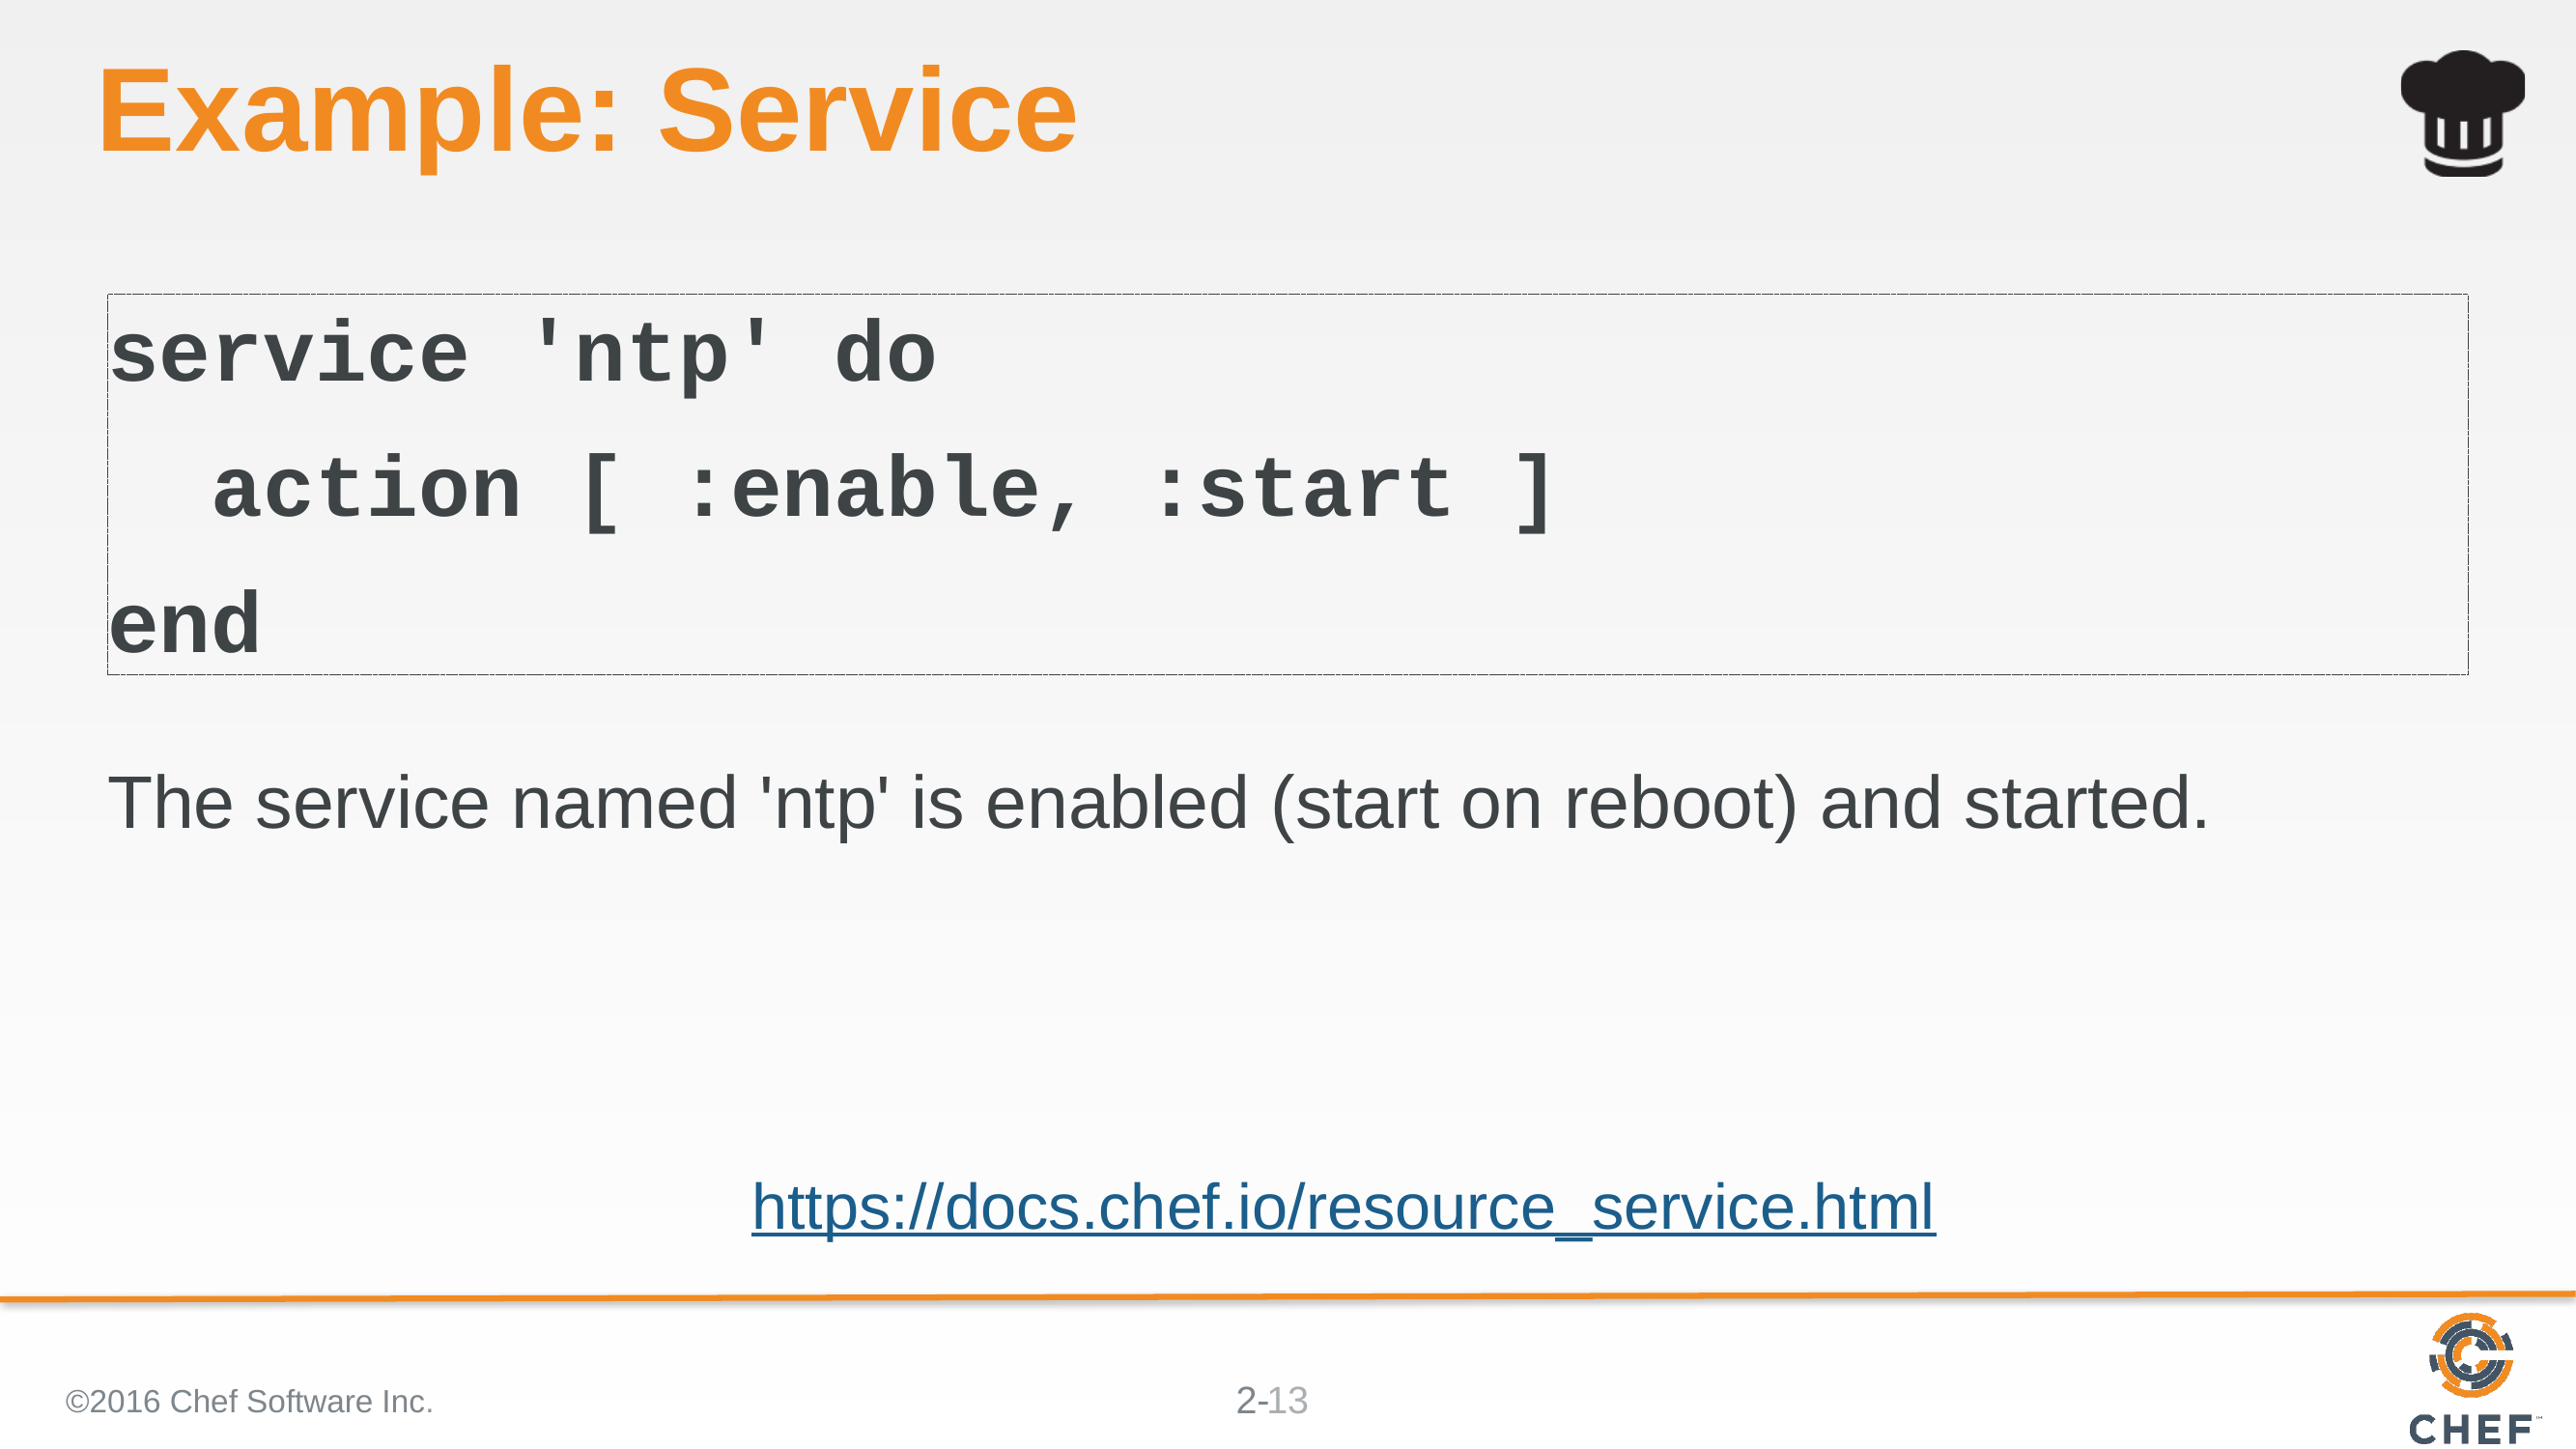

# Example: Service
service 'ntp' do
  action [ :enable, :start ]
end

The service named 'ntp' is enabled (start on reboot) and started.

https://docs.chef.io/resource_service.html

©2016 Chef Software Inc.
13